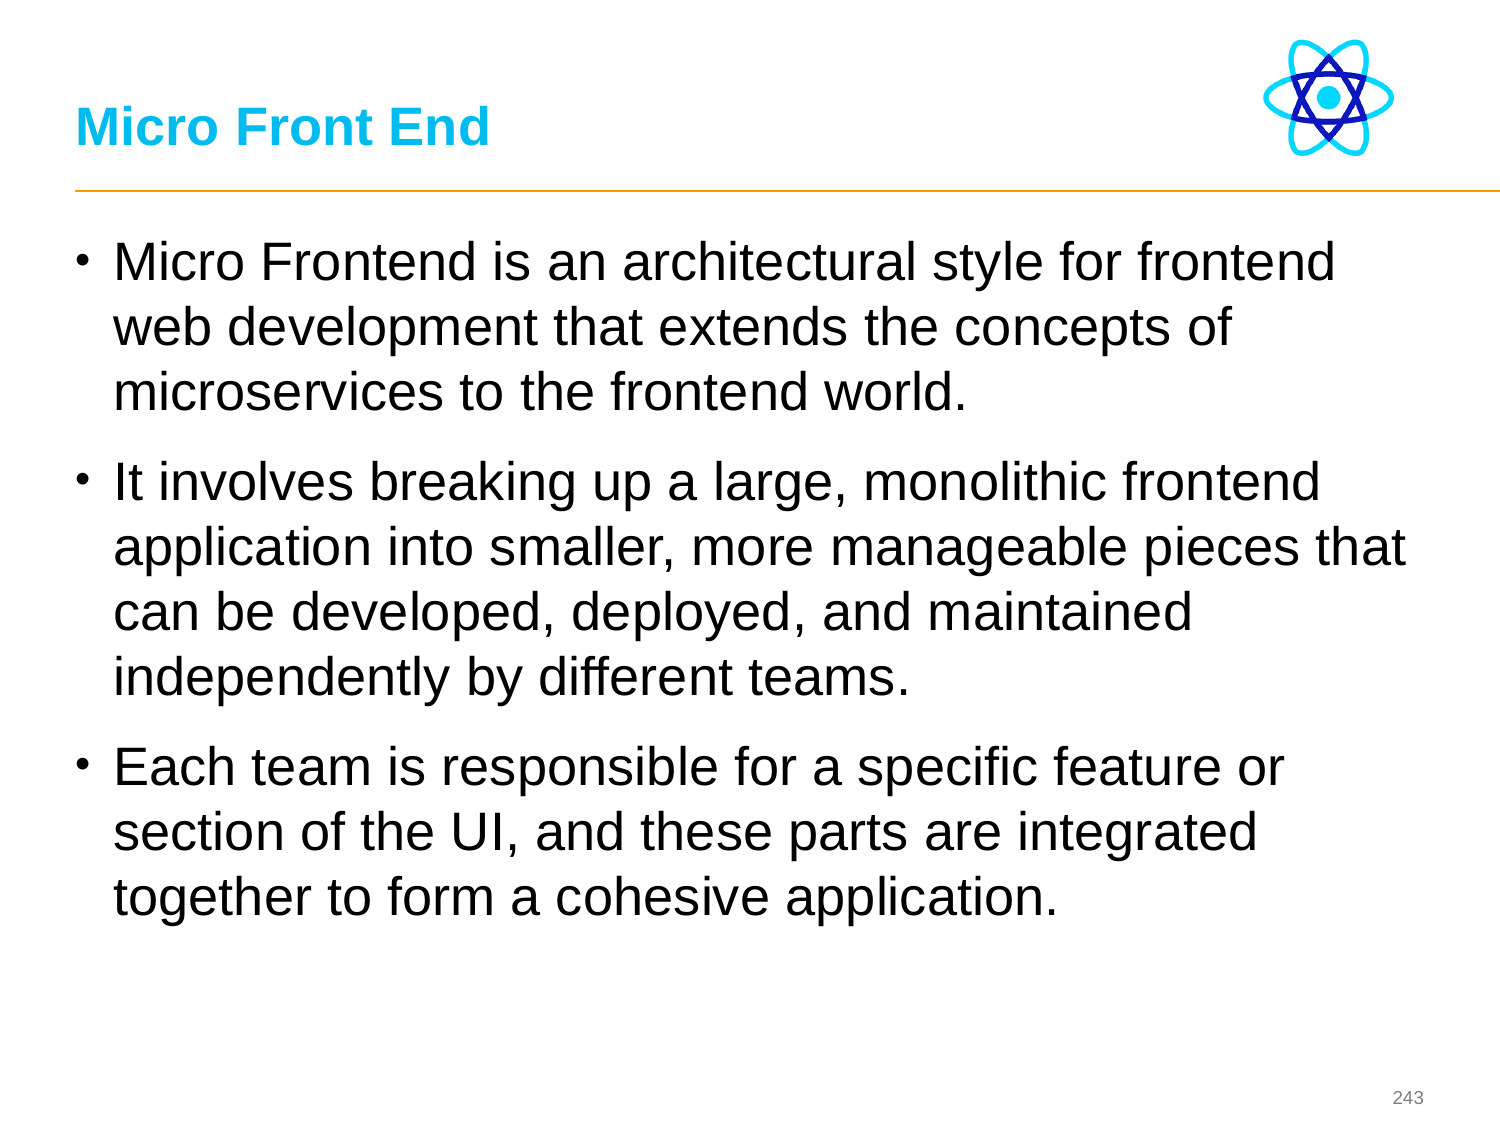

# Micro Front End
Micro Frontend is an architectural style for frontend web development that extends the concepts of microservices to the frontend world.
It involves breaking up a large, monolithic frontend application into smaller, more manageable pieces that can be developed, deployed, and maintained independently by different teams.
Each team is responsible for a specific feature or section of the UI, and these parts are integrated together to form a cohesive application.